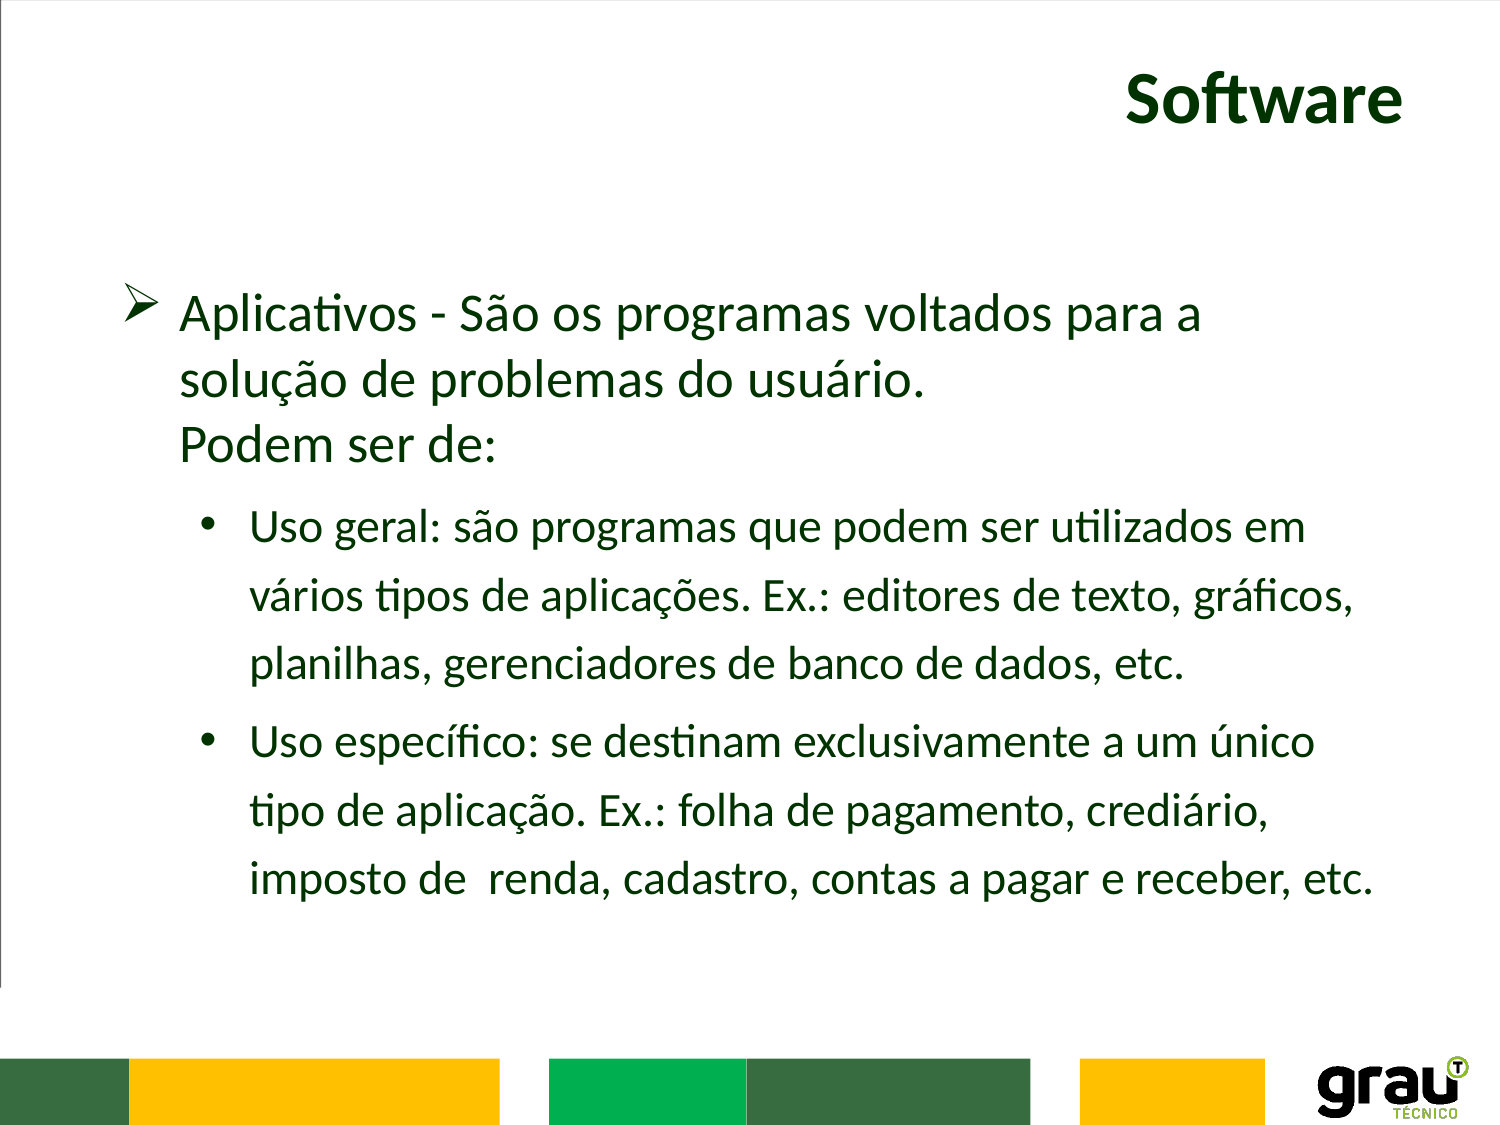

# Software
Aplicativos - São os programas voltados para a solução de problemas do usuário.
Podem ser de:
Uso geral: são programas que podem ser utilizados em vários tipos de aplicações. Ex.: editores de texto, gráficos, planilhas, gerenciadores de banco de dados, etc.
Uso específico: se destinam exclusivamente a um único tipo de aplicação. Ex.: folha de pagamento, crediário, imposto de  renda, cadastro, contas a pagar e receber, etc.